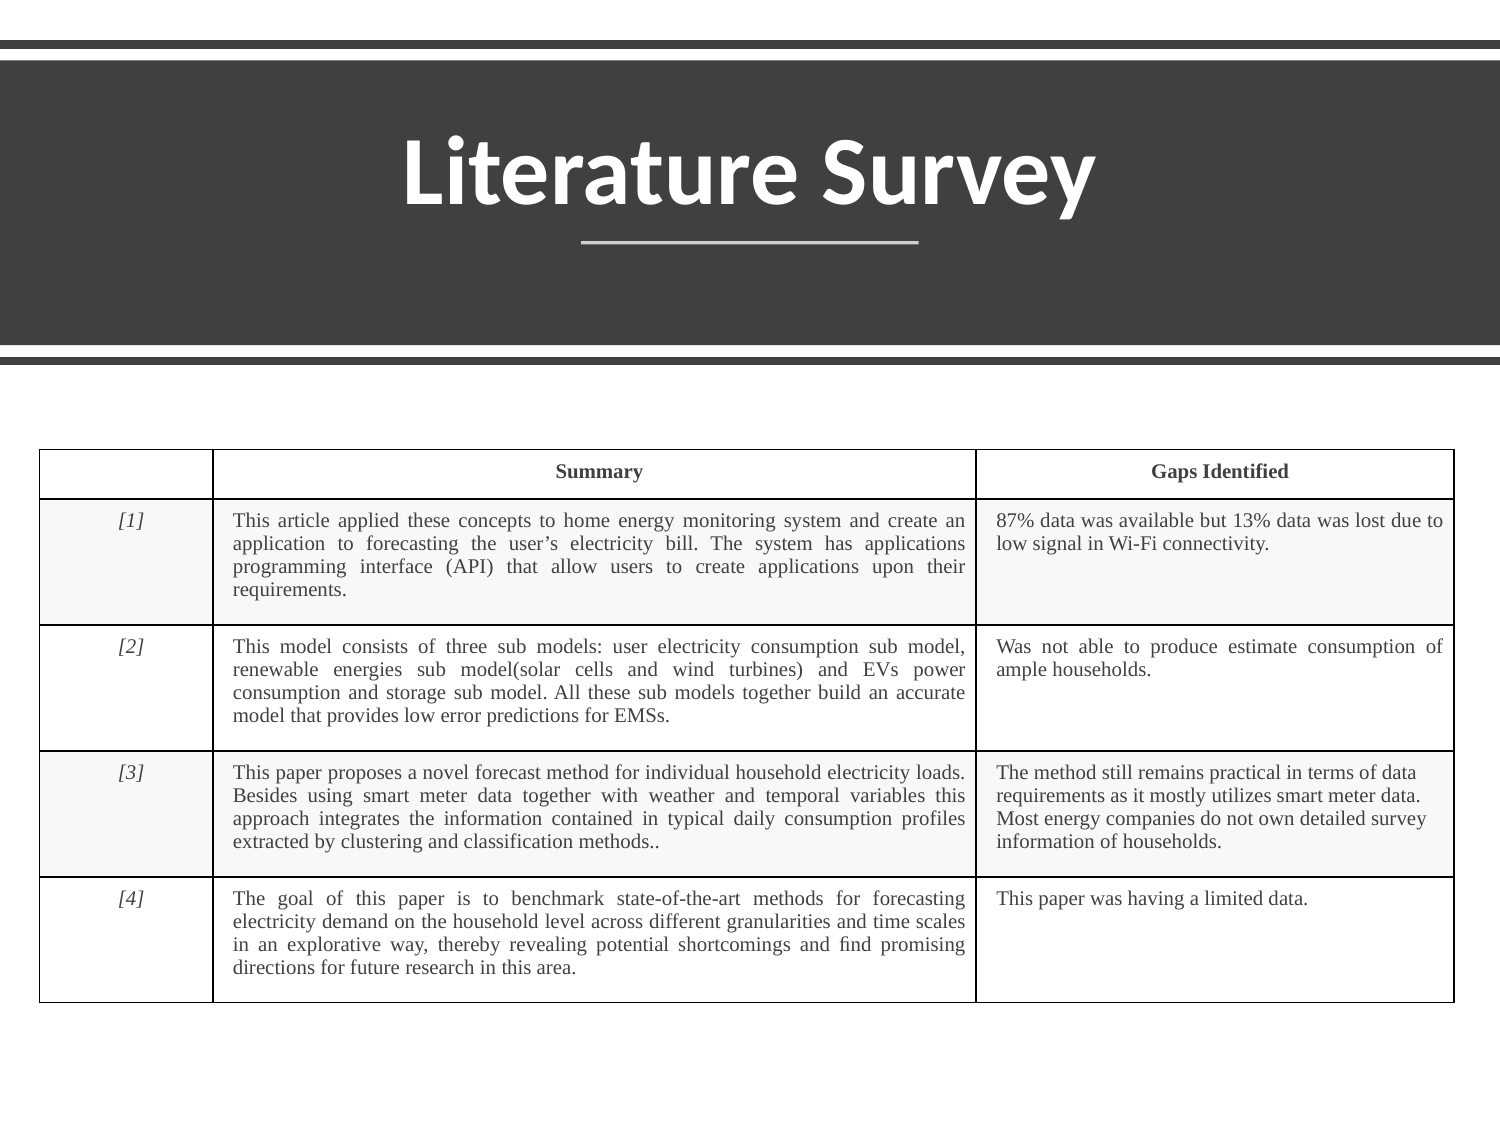

# Literature Survey
|  | Summary | Gaps Identified |
| --- | --- | --- |
| [1] | This article applied these concepts to home energy monitoring system and create an application to forecasting the user’s electricity bill. The system has applications programming interface (API) that allow users to create applications upon their requirements. | 87% data was available but 13% data was lost due to low signal in Wi-Fi connectivity. |
| [2] | This model consists of three sub models: user electricity consumption sub model, renewable energies sub model(solar cells and wind turbines) and EVs power consumption and storage sub model. All these sub models together build an accurate model that provides low error predictions for EMSs. | Was not able to produce estimate consumption of ample households. |
| [3] | This paper proposes a novel forecast method for individual household electricity loads. Besides using smart meter data together with weather and temporal variables this approach integrates the information contained in typical daily consumption profiles extracted by clustering and classification methods.. | The method still remains practical in terms of data requirements as it mostly utilizes smart meter data. Most energy companies do not own detailed survey information of households. |
| [4] | The goal of this paper is to benchmark state-of-the-art methods for forecasting electricity demand on the household level across different granularities and time scales in an explorative way, thereby revealing potential shortcomings and ﬁnd promising directions for future research in this area. | This paper was having a limited data. |